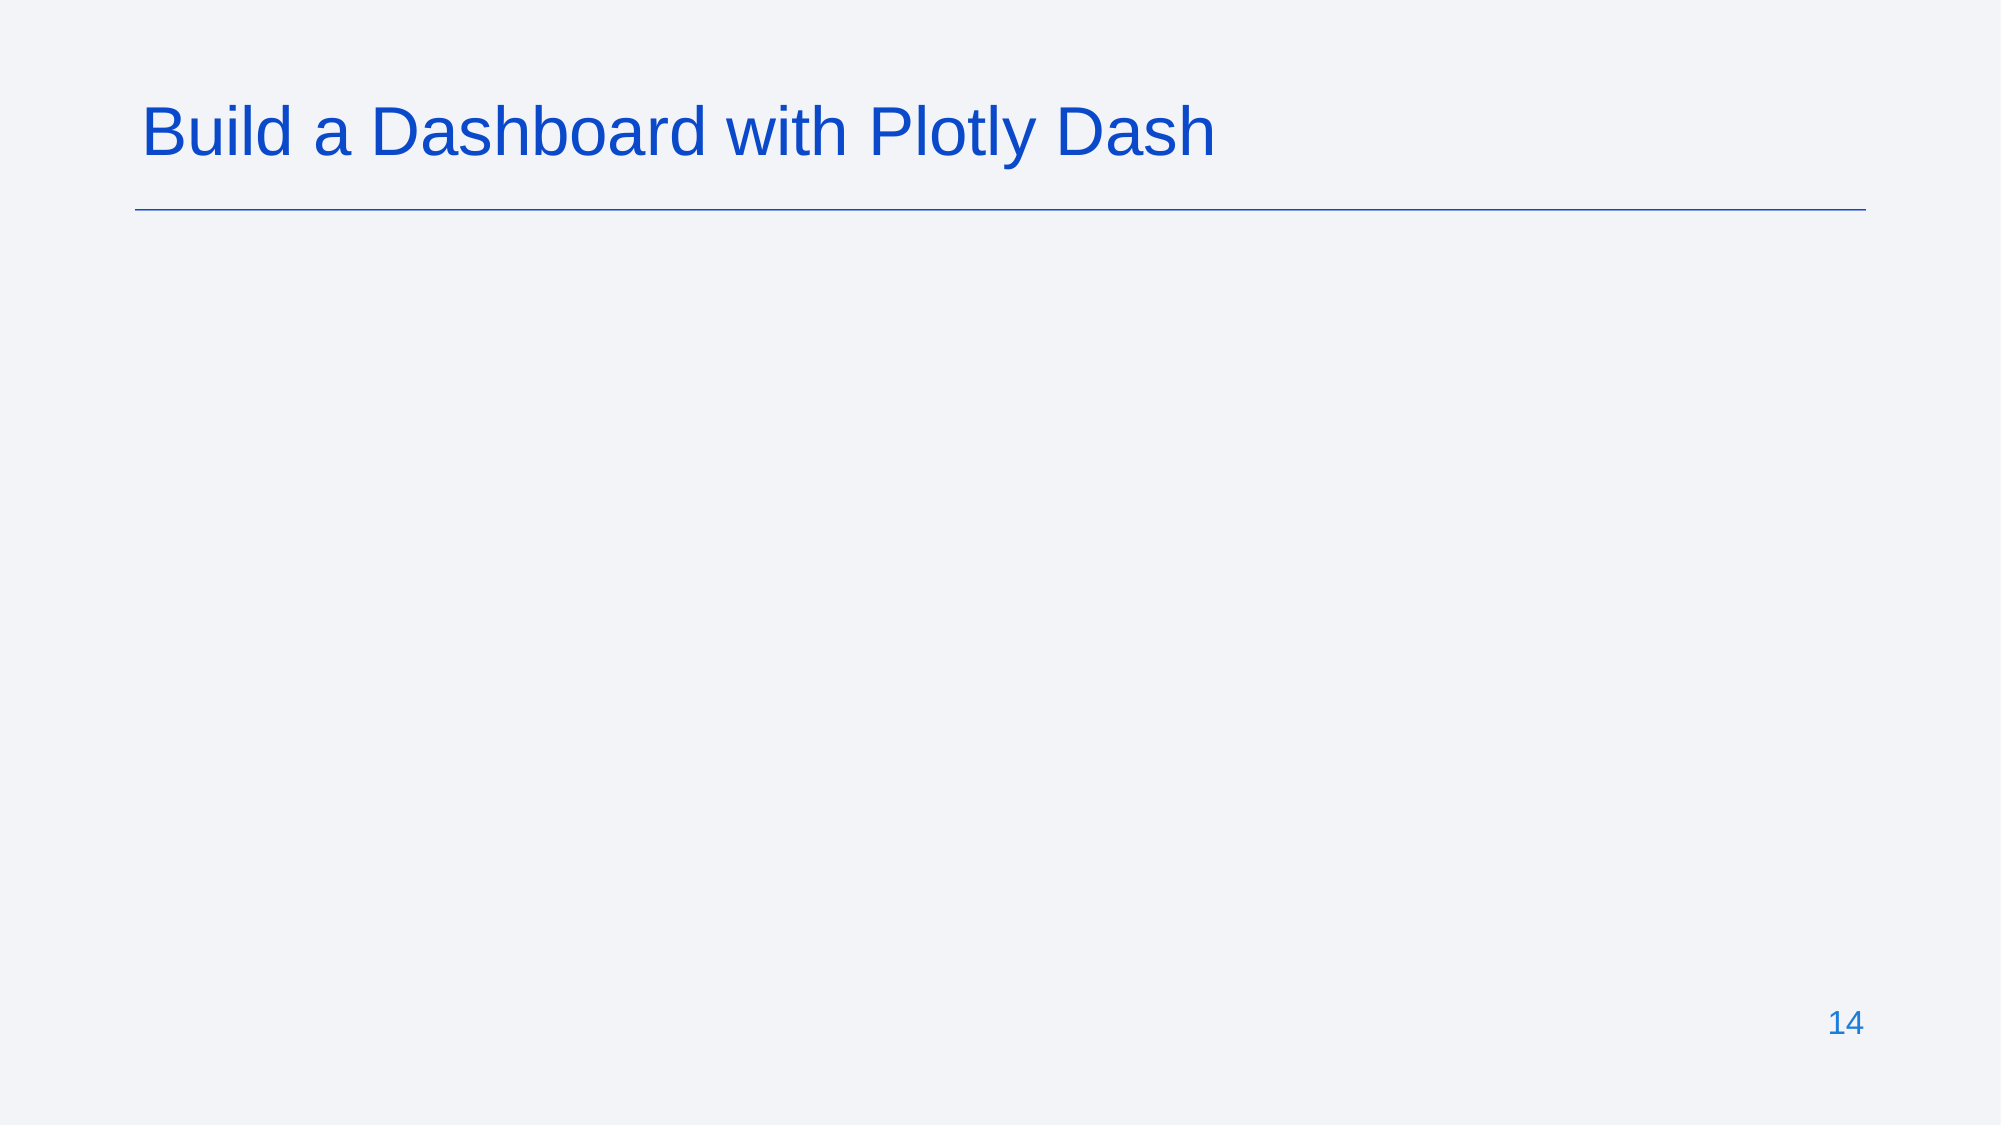

Build a Dashboard with Plotly Dash

14